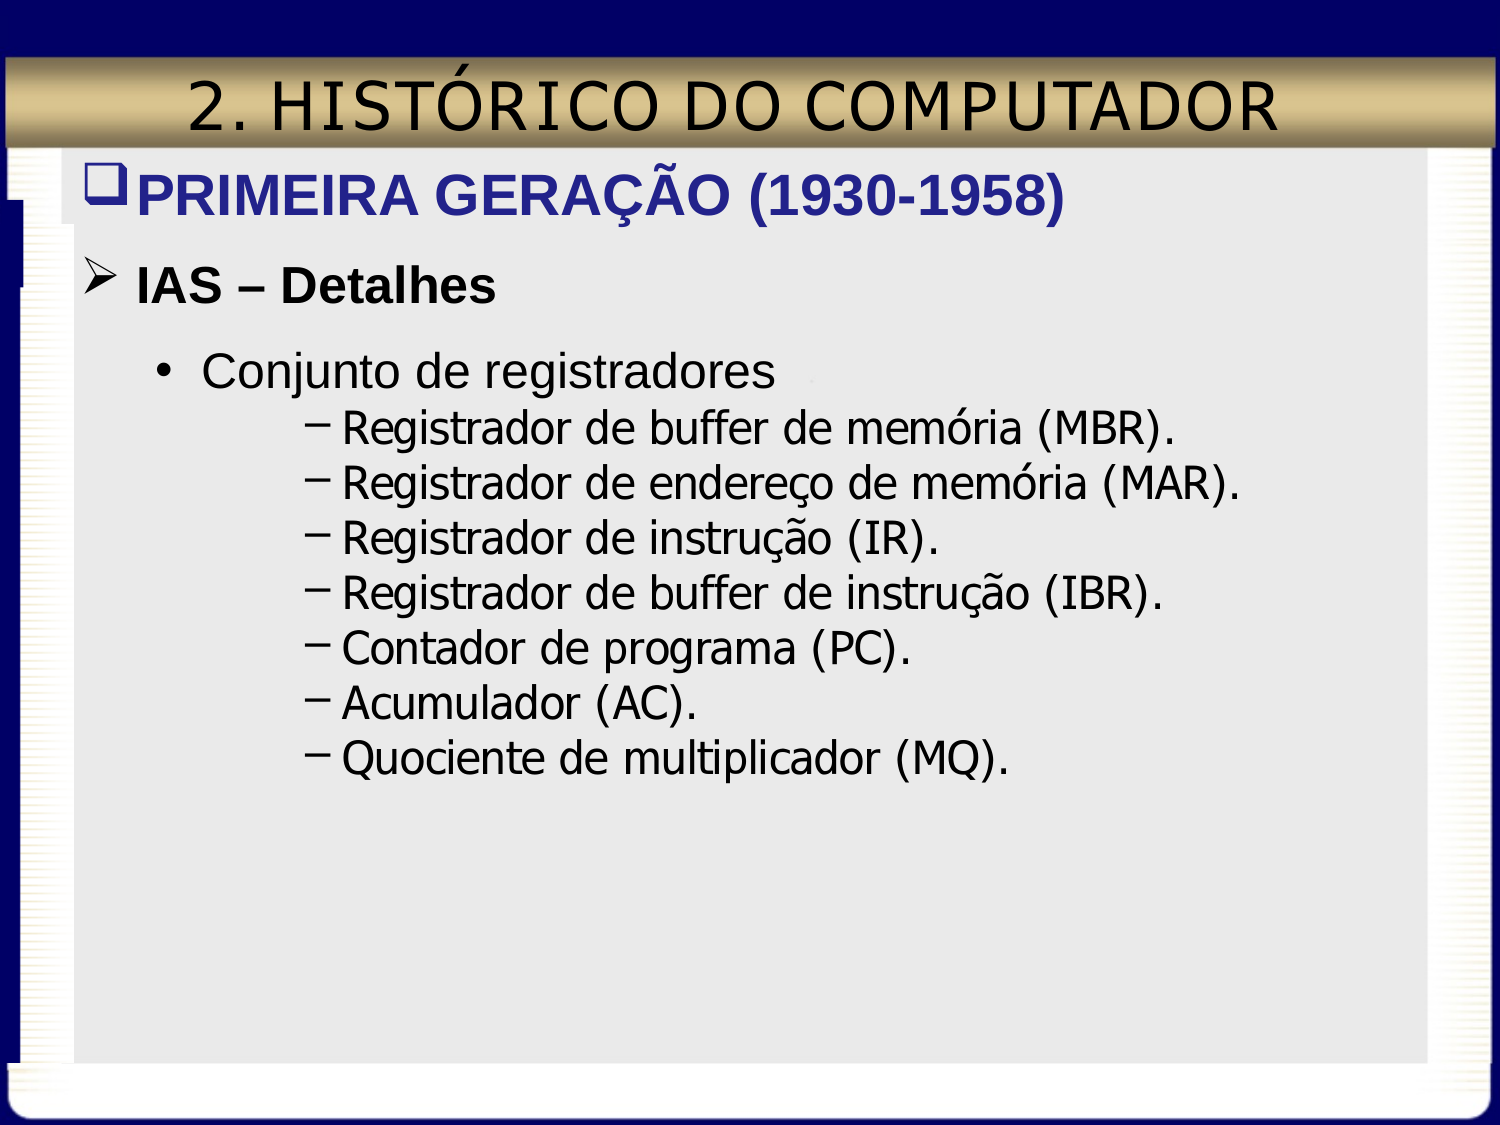

# 2. HISTÓRICO DO COMPUTADOR
PRIMEIRA GERAÇÃO (1930-1958)
IAS – Detalhes
Conjunto de registradores
Registrador de buffer de memória (MBR).
Registrador de endereço de memória (MAR).
Registrador de instrução (IR).
Registrador de buffer de instrução (IBR).
Contador de programa (PC).
Acumulador (AC).
Quociente de multiplicador (MQ).